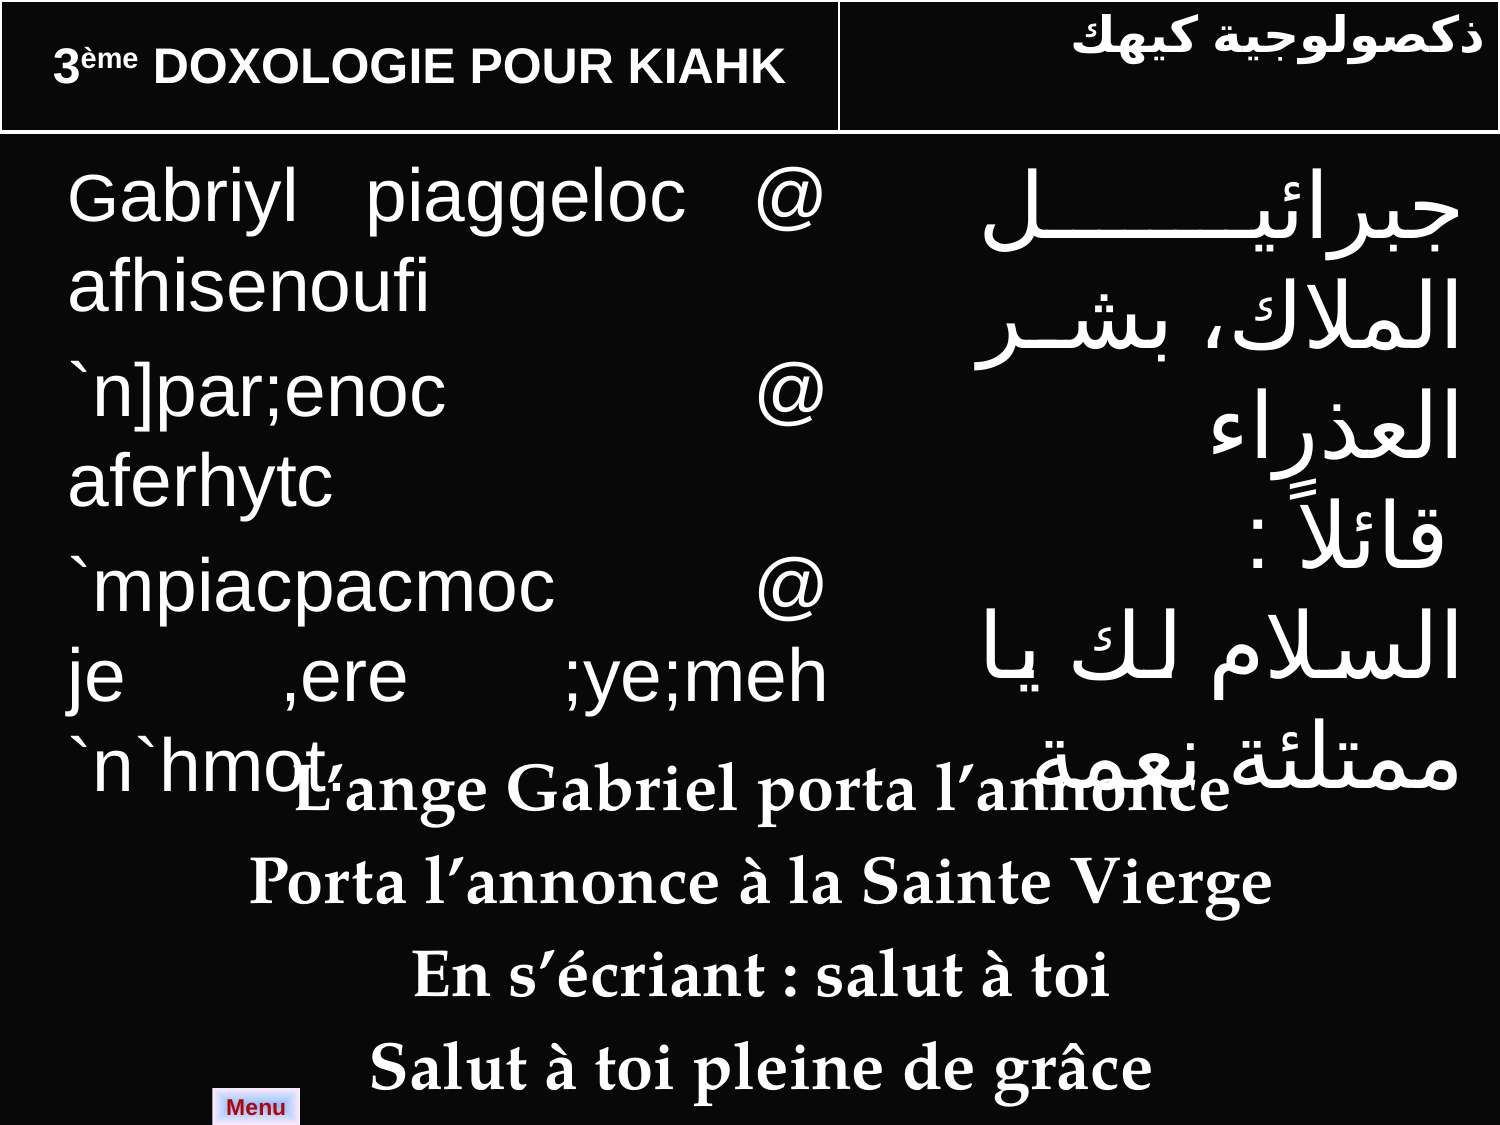

| 3ème DOXOLOGIE POUR KIAHK | ذكصولوجية كيهك |
| --- | --- |
Gabriyl piaggeloc @ afhisenoufi
`n]par;enoc @ aferhytc
`mpiacpacmoc @ je ,ere ;ye;meh `n`hmot.
جبرائيل الملاك، بشر العذراء قائلاً : السلام لك يا ممتلئة نعمة
L’ange Gabriel porta l’annonce
Porta l’annonce à la Sainte Vierge
En s’écriant : salut à toi
Salut à toi pleine de grâce
Menu